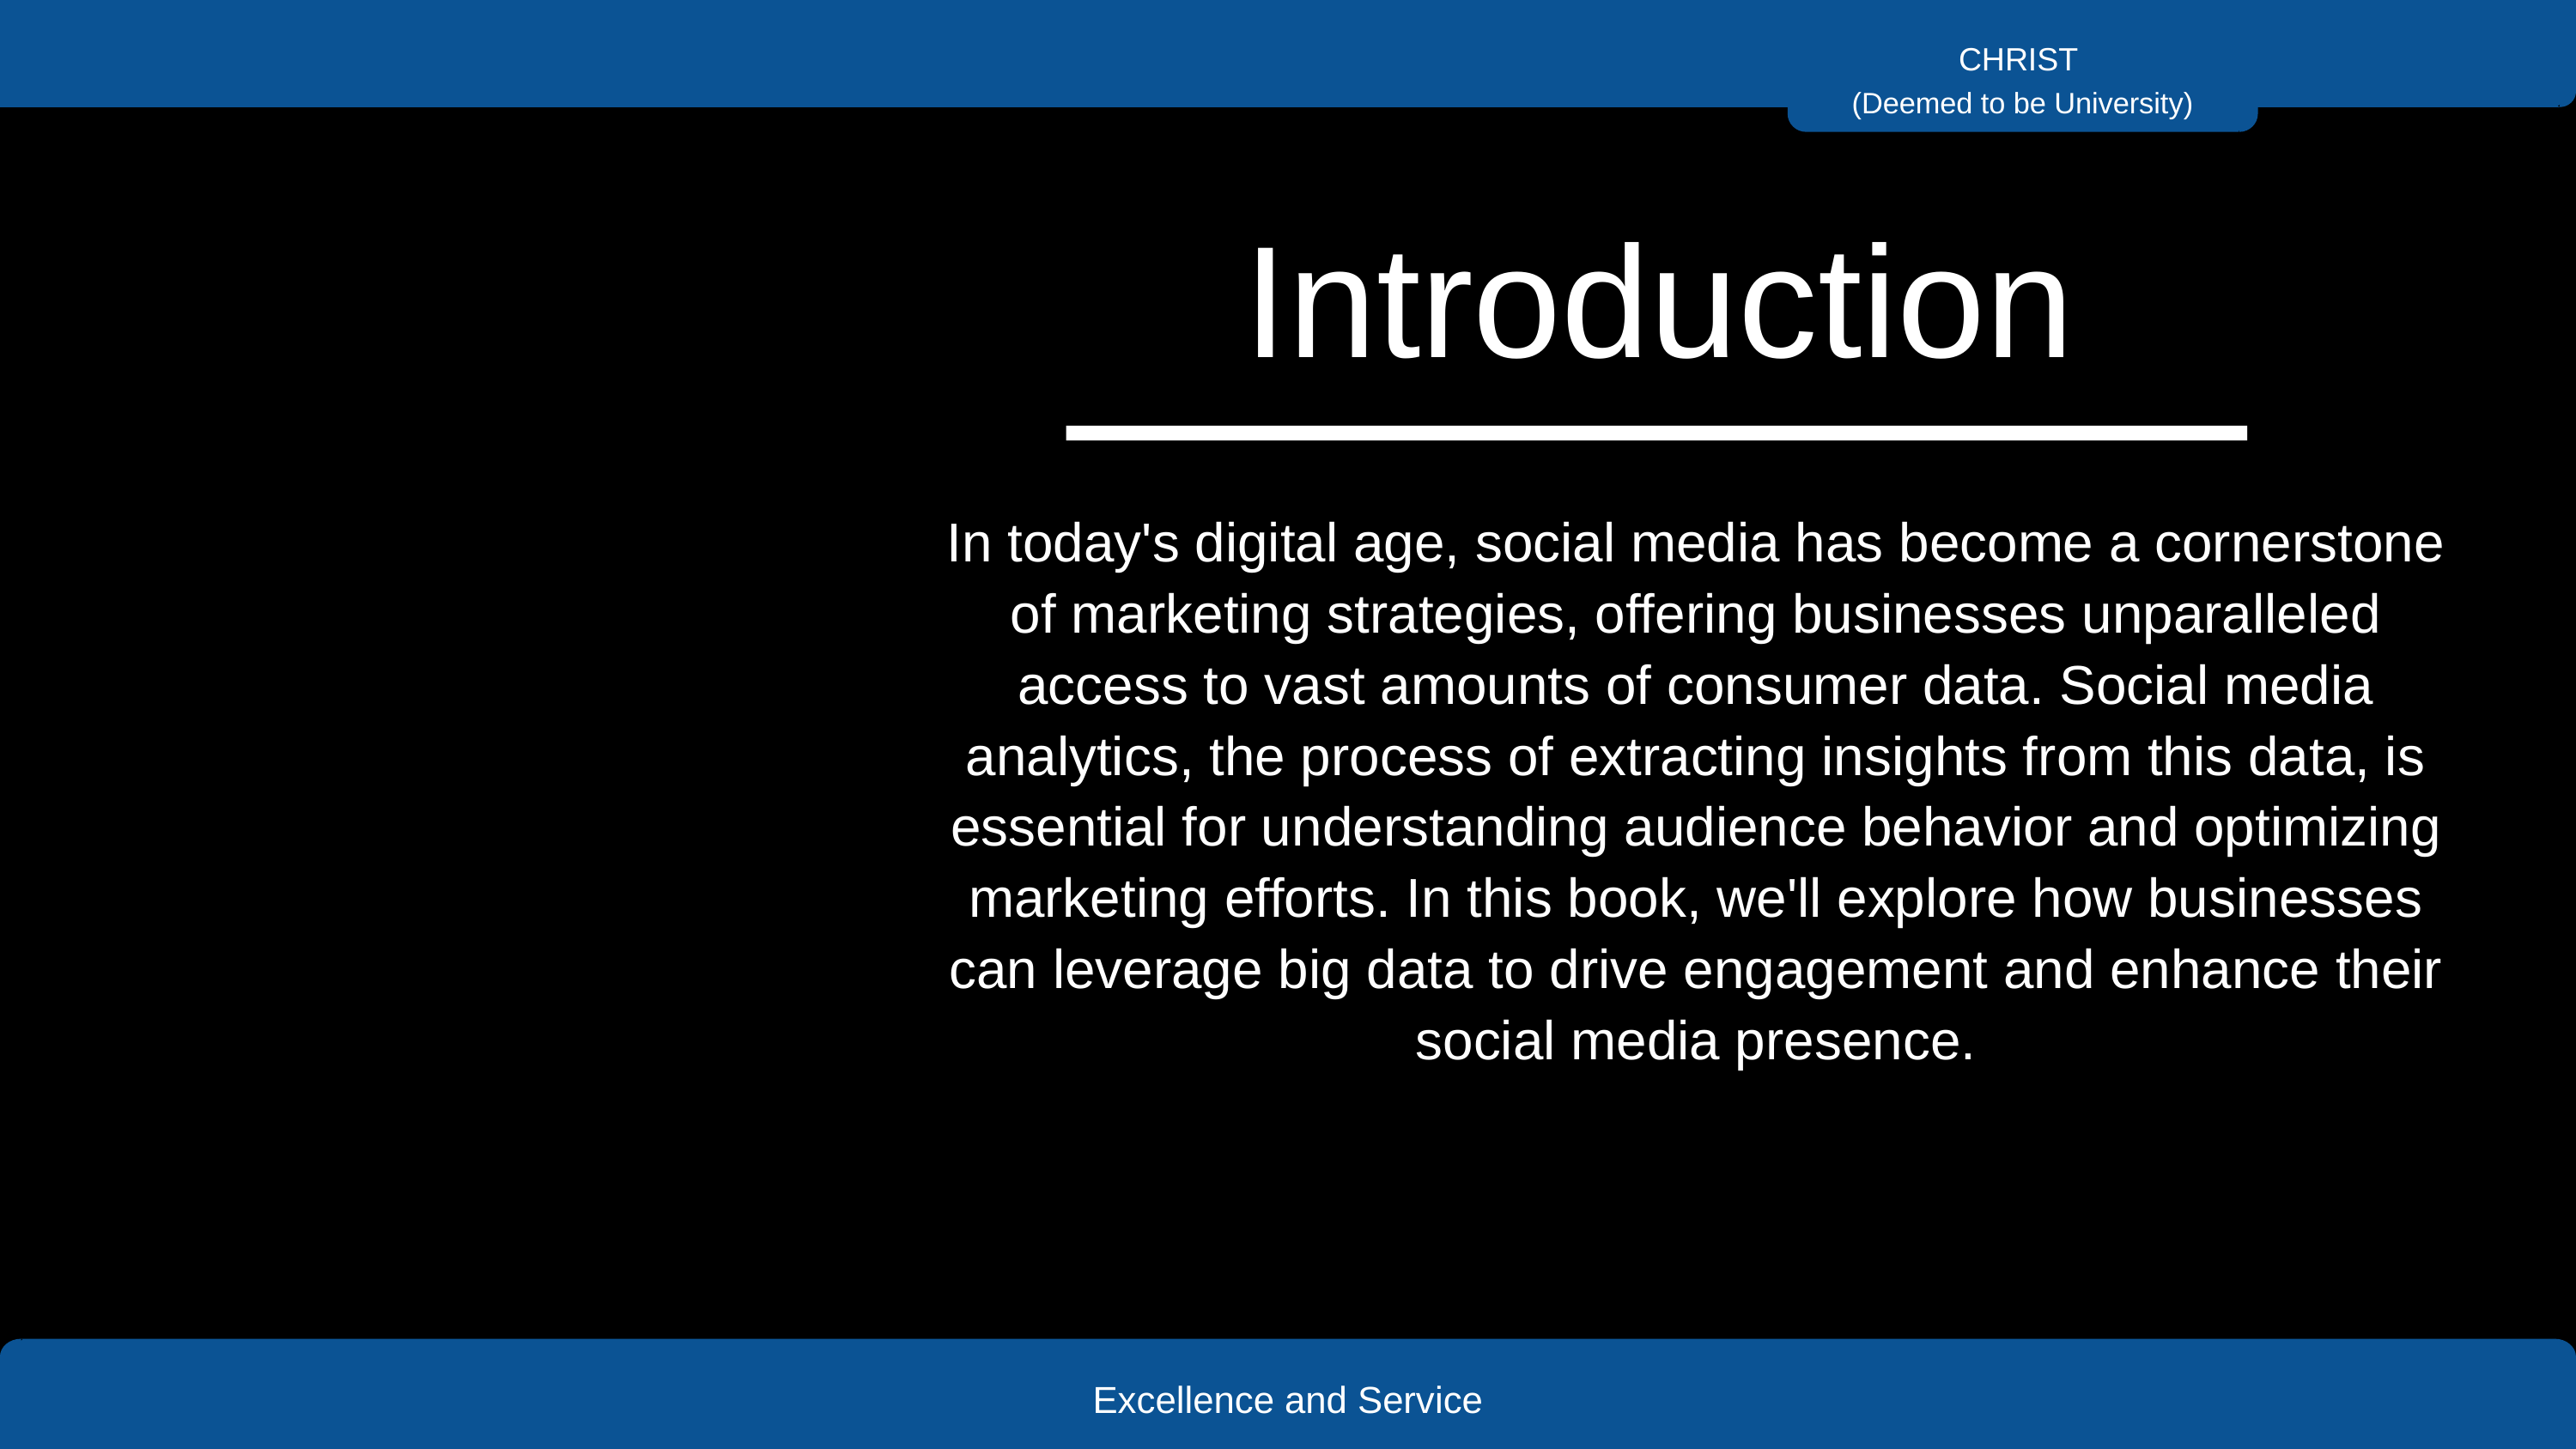

CHRIST
(Deemed to be University)

Excellence and Service
Introduction

In today's digital age, social media has become a cornerstone of marketing strategies, offering businesses unparalleled access to vast amounts of consumer data. Social media analytics, the process of extracting insights from this data, is essential for understanding audience behavior and optimizing marketing efforts. In this book, we'll explore how businesses can leverage big data to drive engagement and enhance their social media presence.